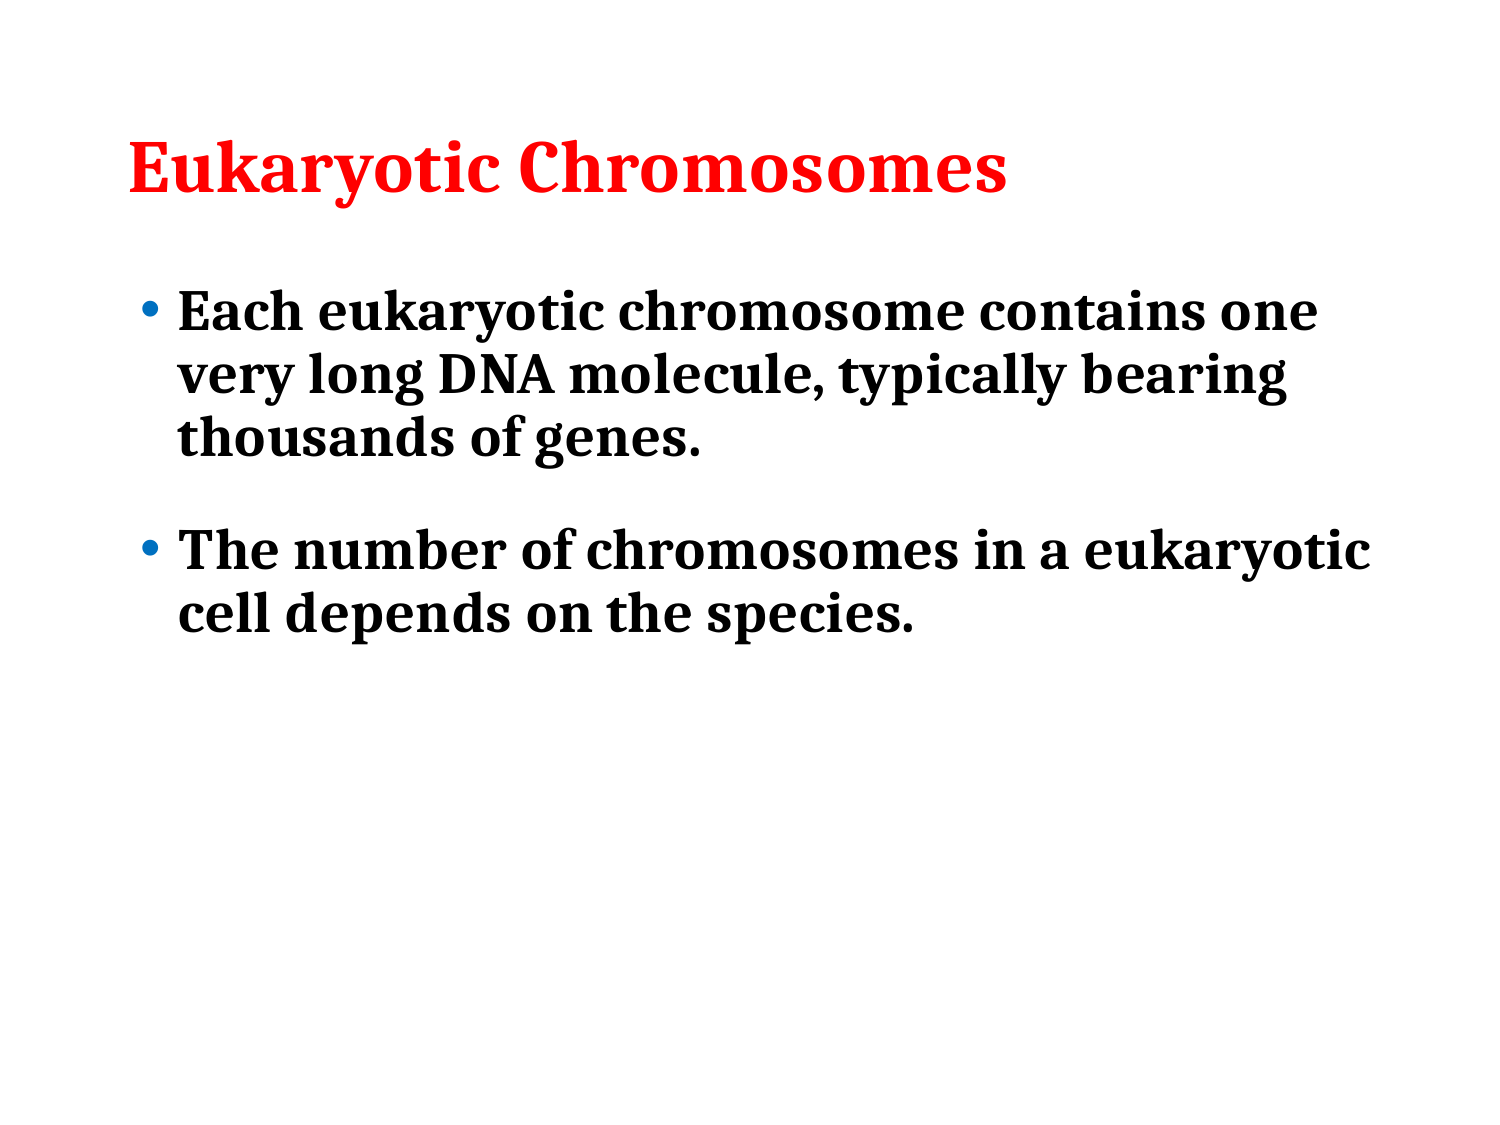

# Eukaryotic Chromosomes
Each eukaryotic chromosome contains one very long DNA molecule, typically bearing thousands of genes.
The number of chromosomes in a eukaryotic cell depends on the species.